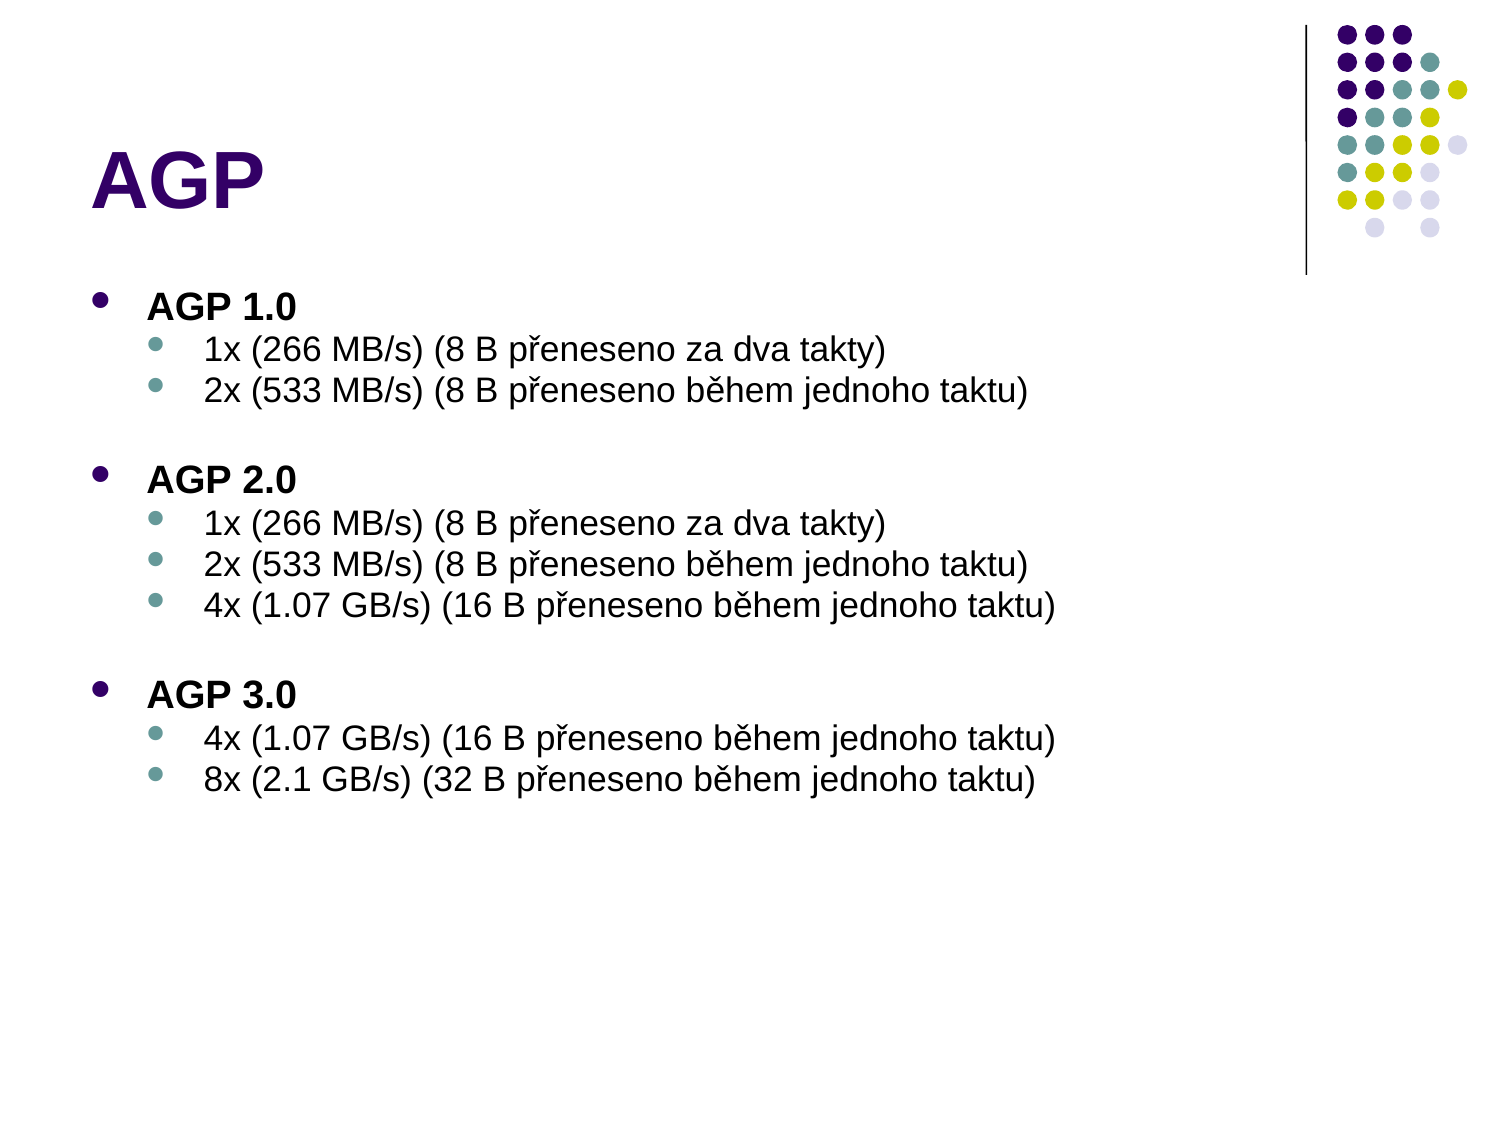

# AGP
AGP 1.0
1x (266 MB/s) (8 B přeneseno za dva takty)
2x (533 MB/s) (8 B přeneseno během jednoho taktu)

AGP 2.0
1x (266 MB/s) (8 B přeneseno za dva takty)
2x (533 MB/s) (8 B přeneseno během jednoho taktu)
4x (1.07 GB/s) (16 B přeneseno během jednoho taktu)

AGP 3.0
4x (1.07 GB/s) (16 B přeneseno během jednoho taktu)
8x (2.1 GB/s) (32 B přeneseno během jednoho taktu)